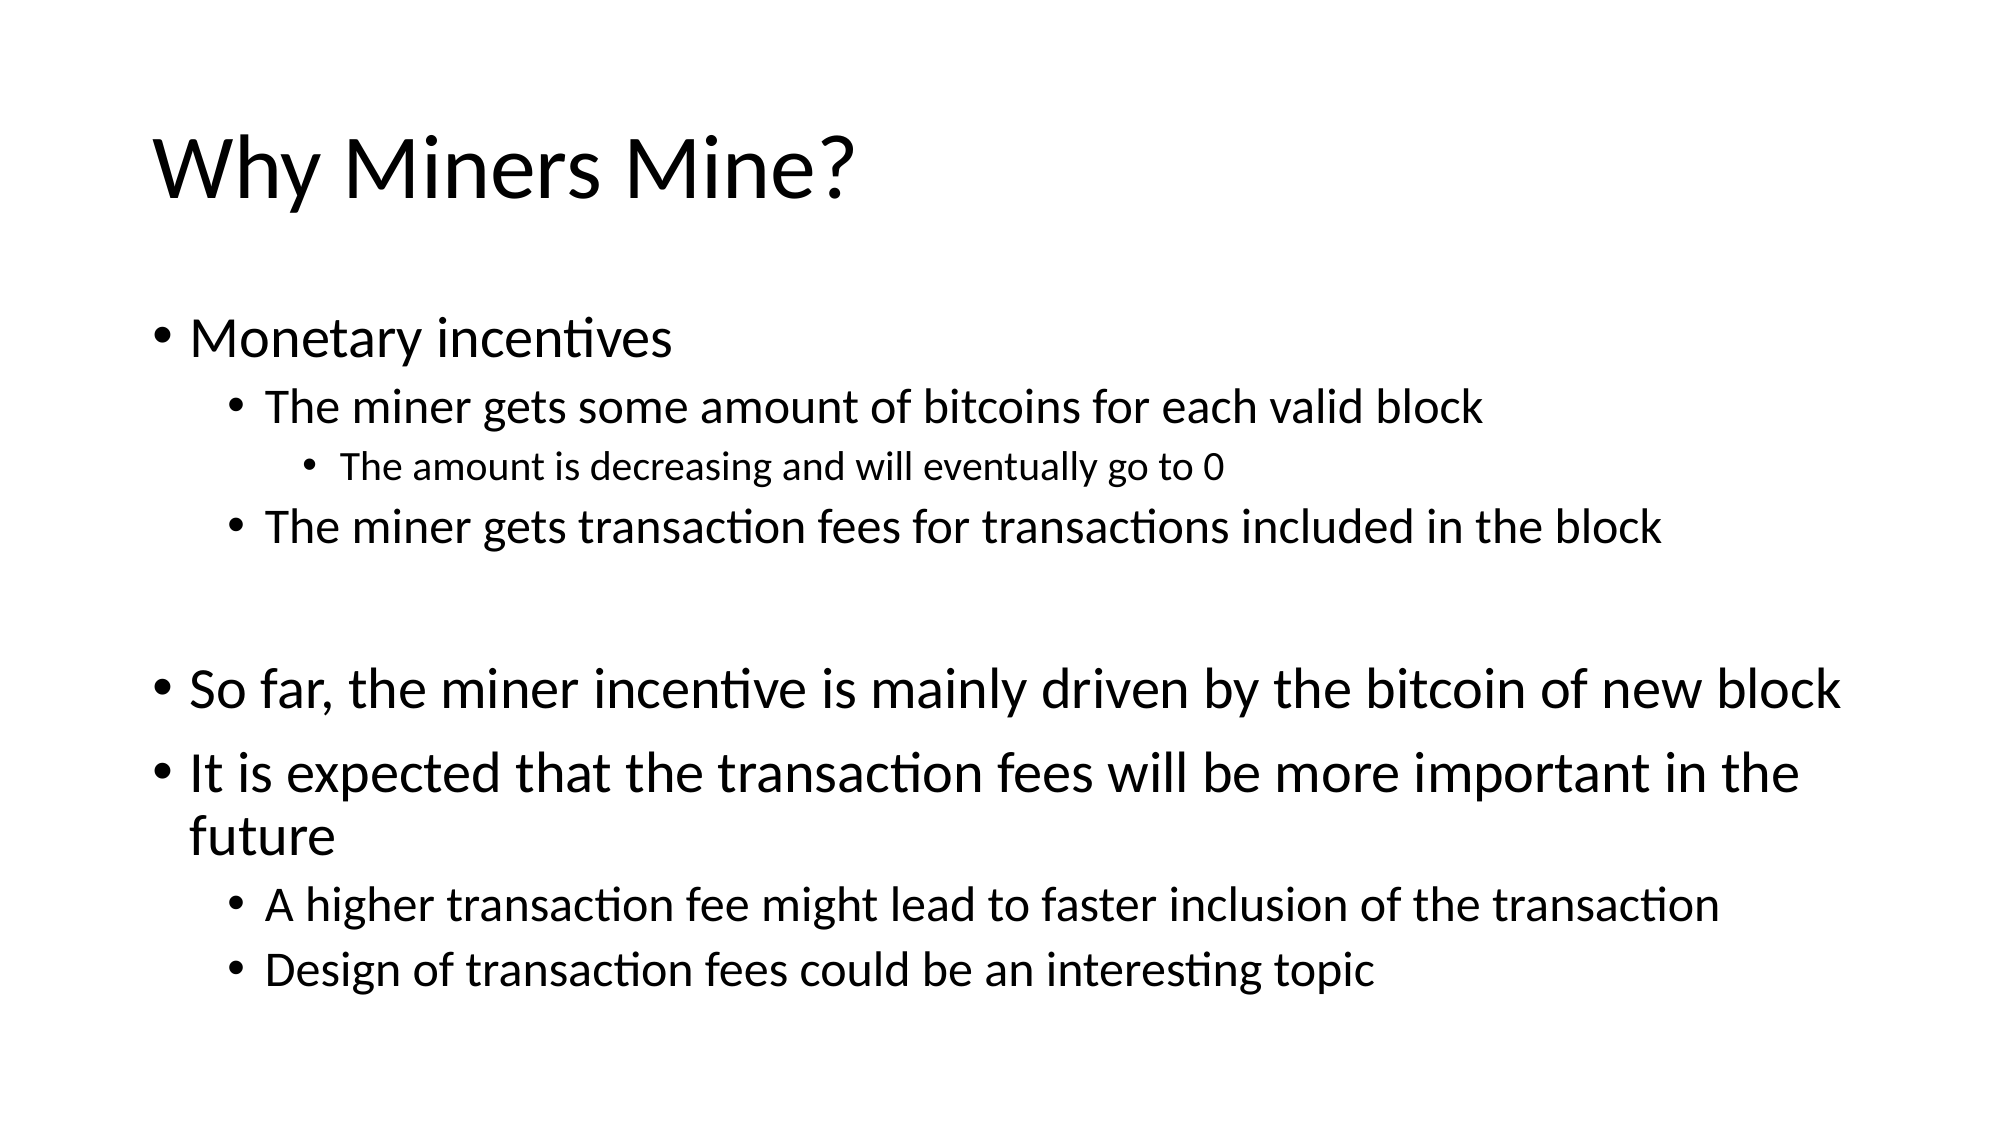

# Why Miners Mine?
Monetary incentives
The miner gets some amount of bitcoins for each valid block
The amount is decreasing and will eventually go to 0
The miner gets transaction fees for transactions included in the block

So far, the miner incentive is mainly driven by the bitcoin of new block
It is expected that the transaction fees will be more important in the future
A higher transaction fee might lead to faster inclusion of the transaction
Design of transaction fees could be an interesting topic